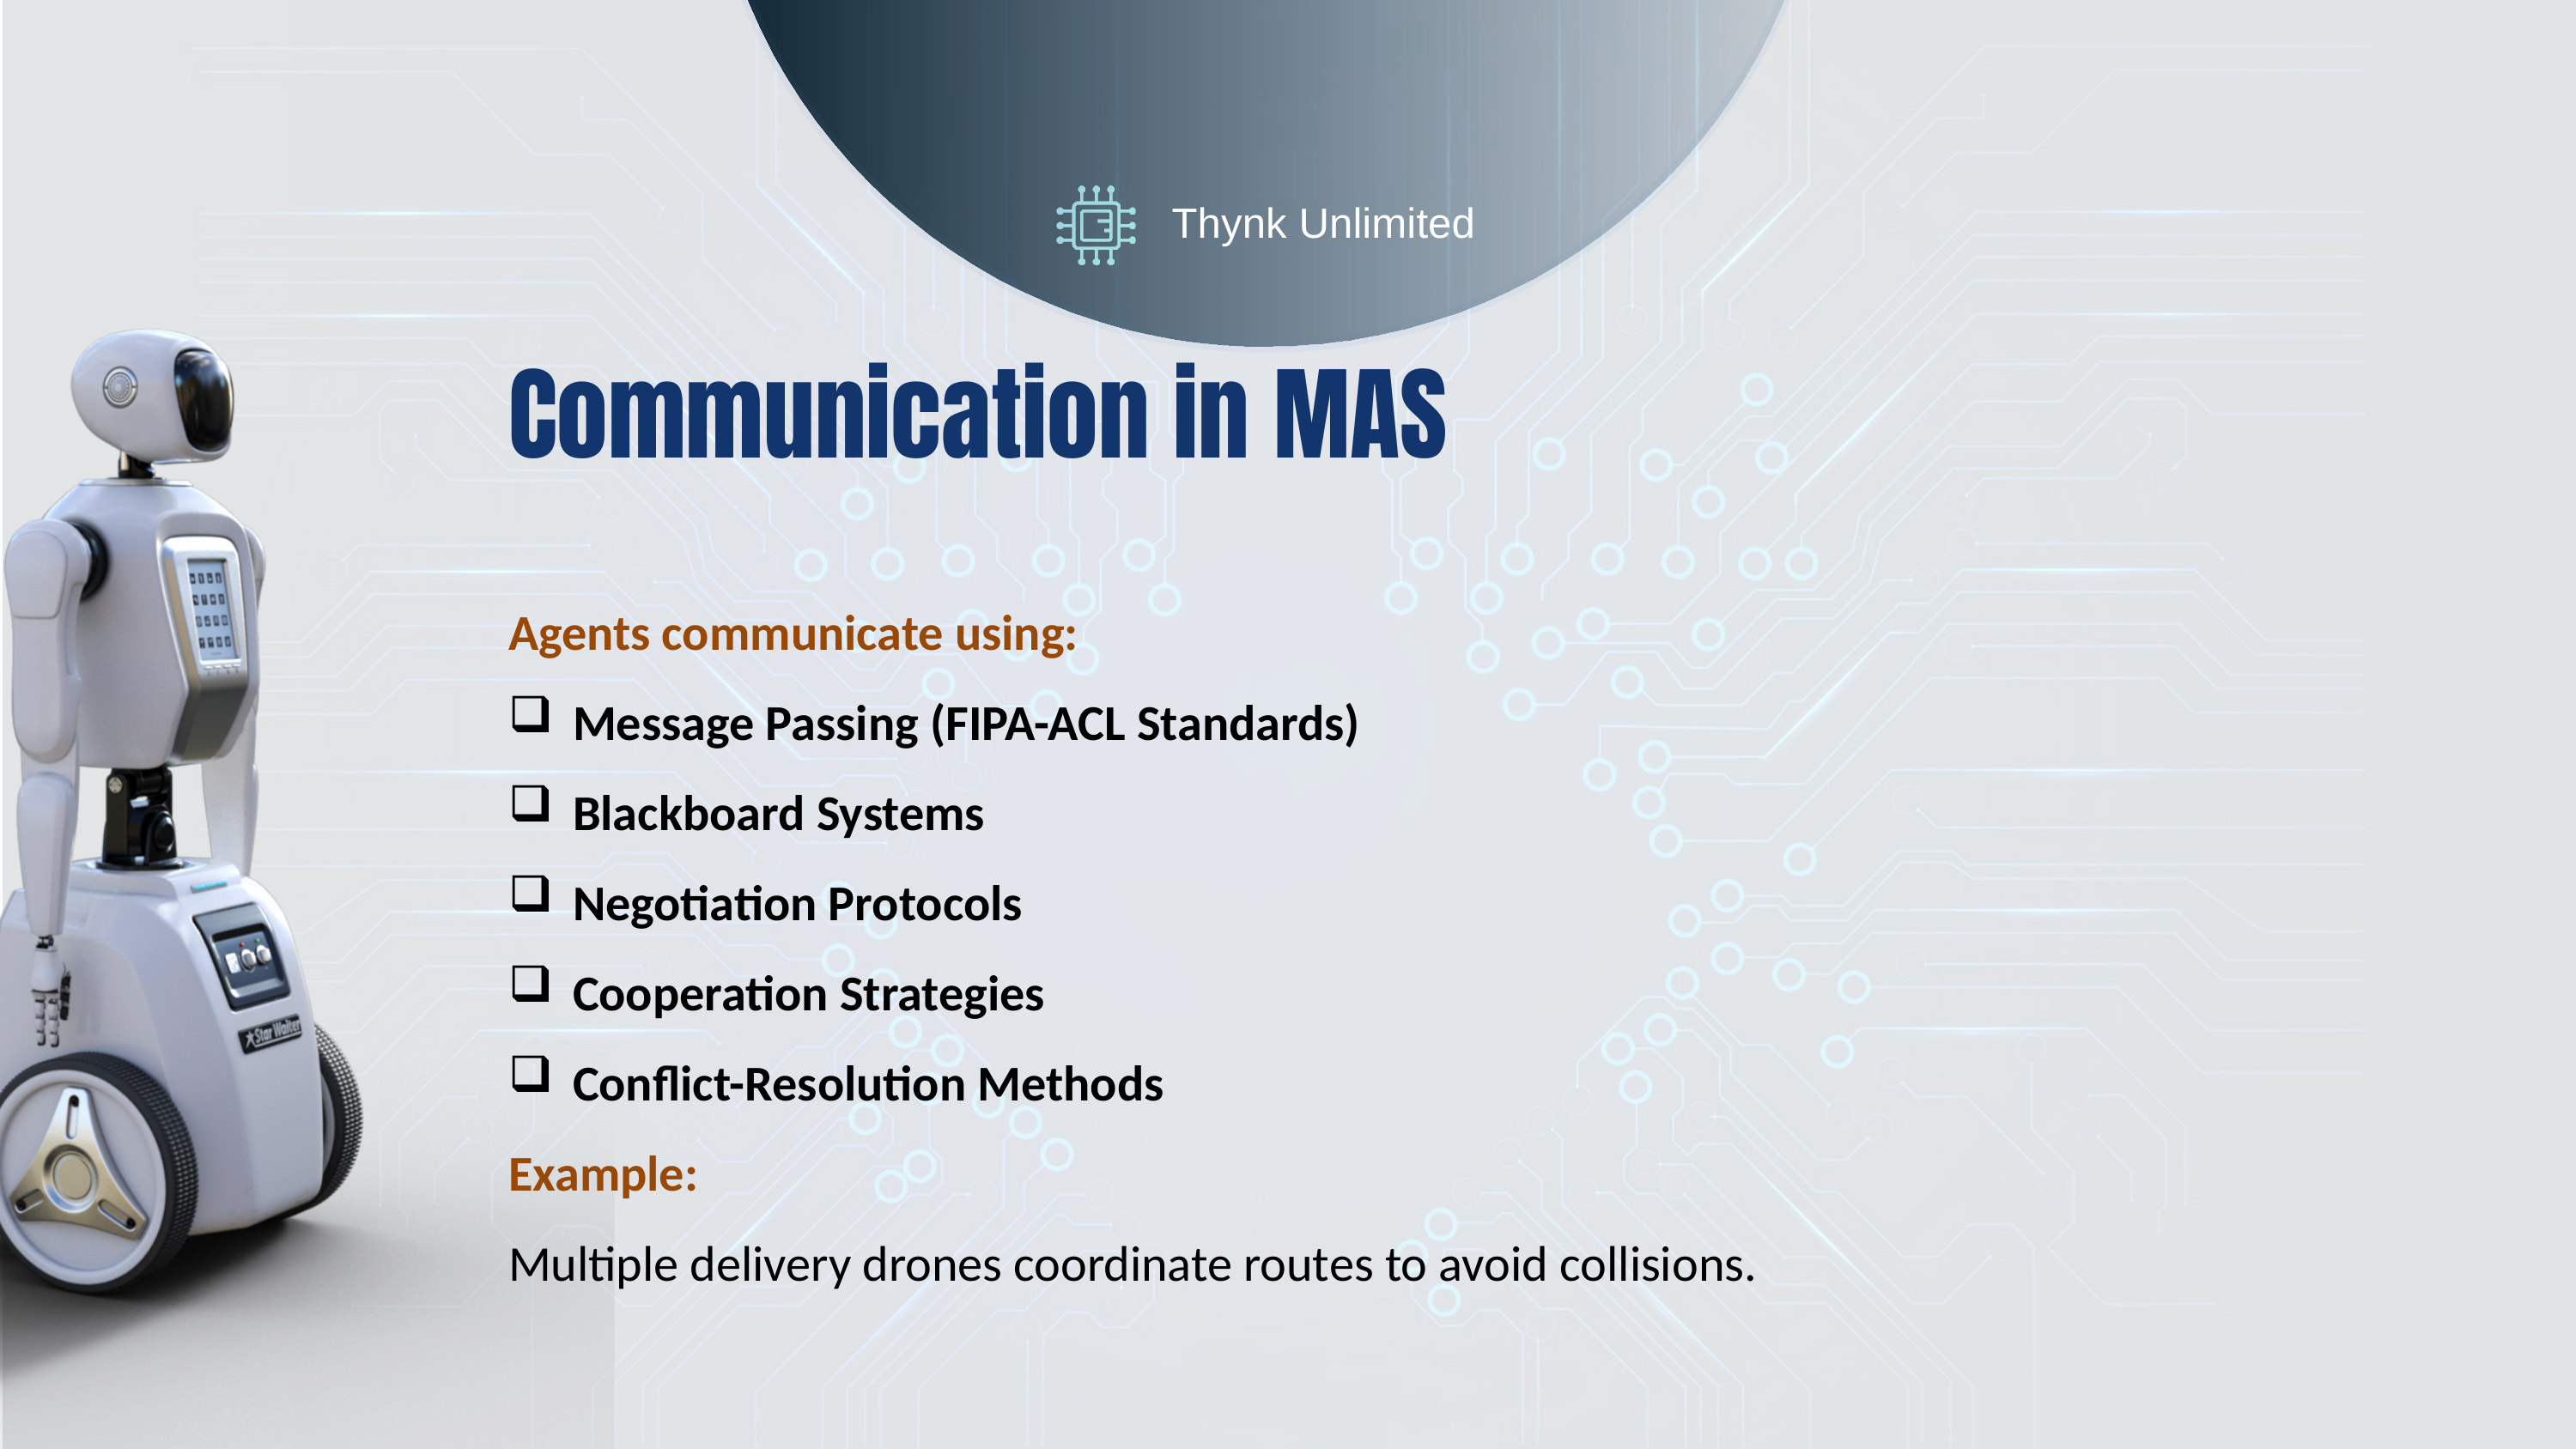

Thynk Unlimited

Communication in MAS

Agents communicate using:
Message Passing (FIPA-ACL Standards)
Blackboard Systems
Negotiation Protocols
Cooperation Strategies
Conflict-Resolution Methods
Example:
Multiple delivery drones coordinate routes to avoid collisions.